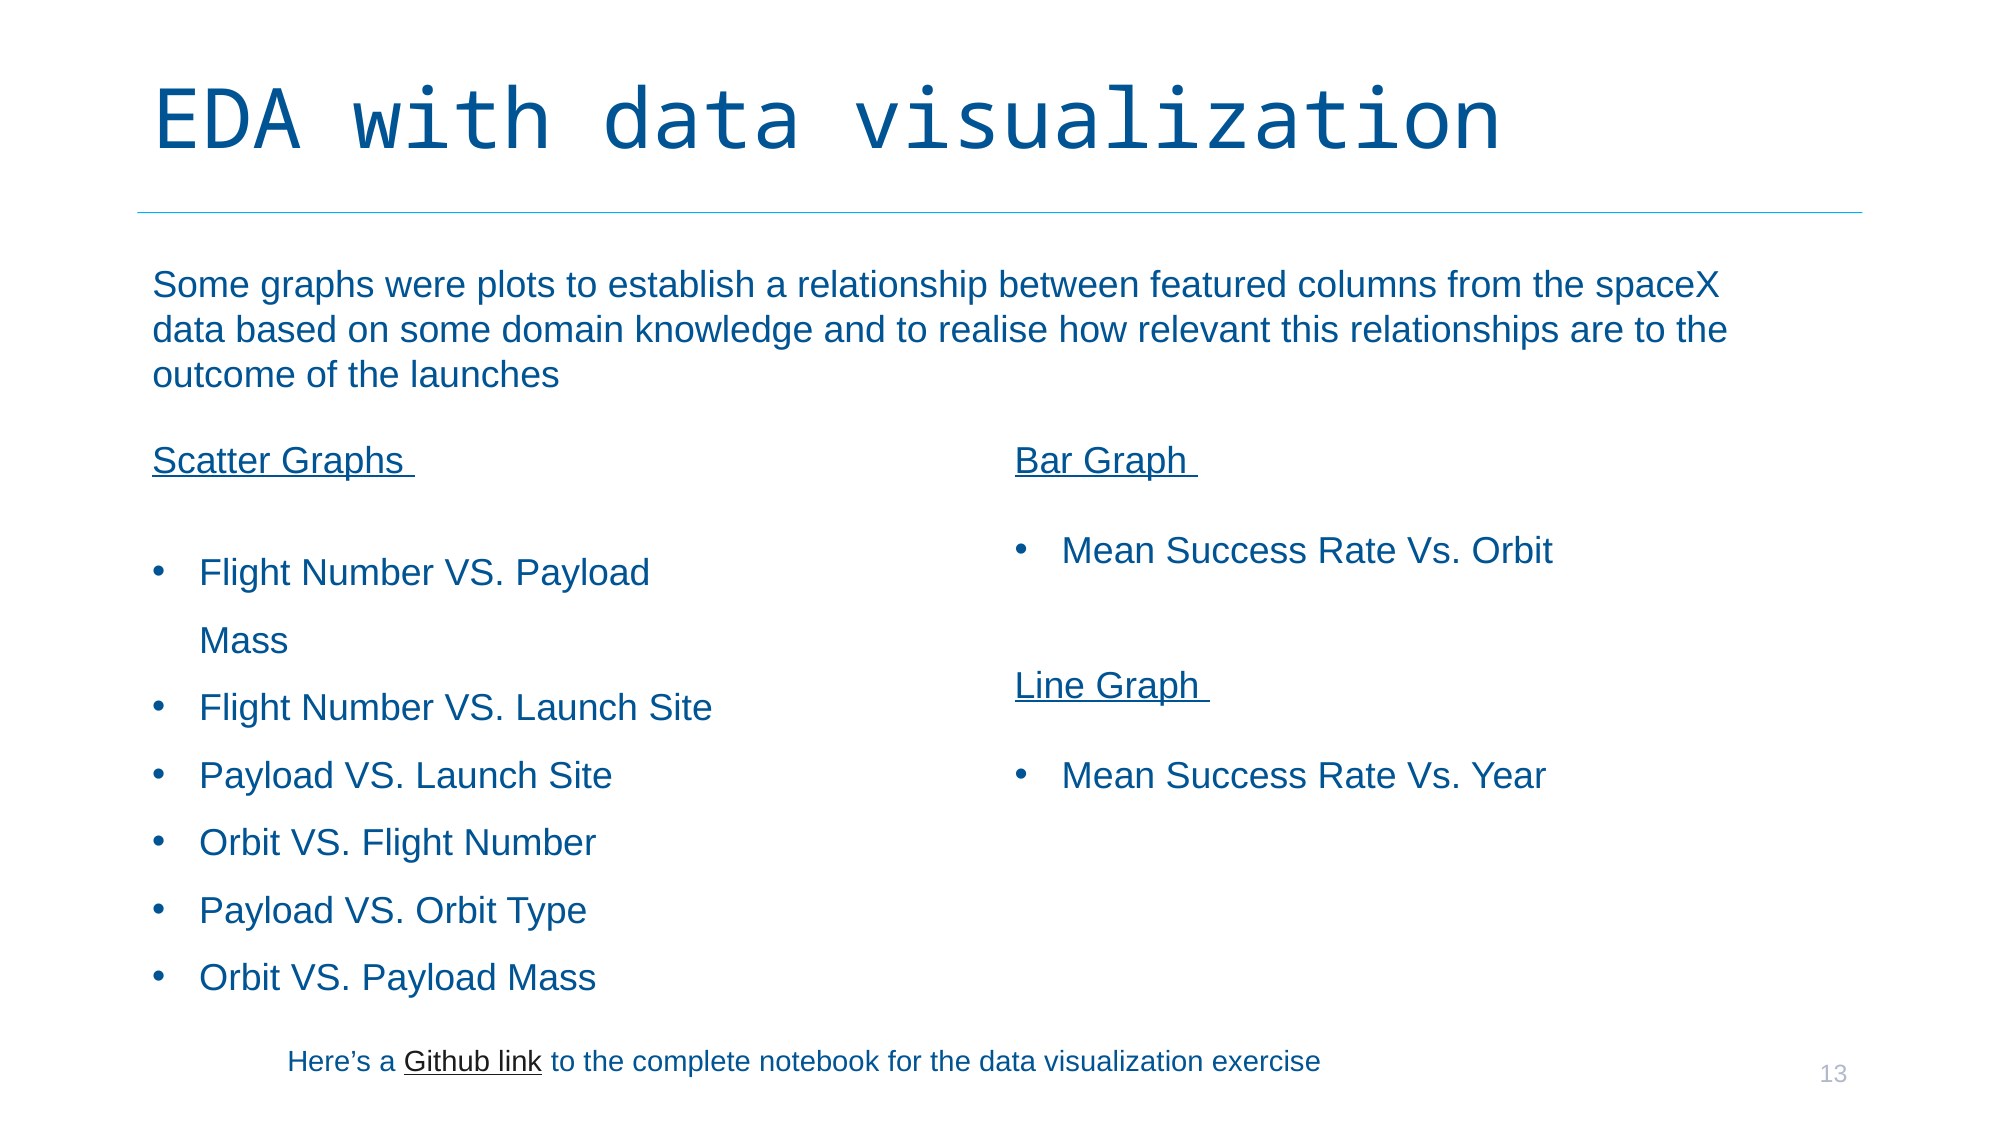

# EDA with data visualization
Some graphs were plots to establish a relationship between featured columns from the spaceX data based on some domain knowledge and to realise how relevant this relationships are to the outcome of the launches
Scatter Graphs

Flight Number VS. Payload Mass
Flight Number VS. Launch Site
Payload VS. Launch Site
Orbit VS. Flight Number
Payload VS. Orbit Type
Orbit VS. Payload Mass
Bar Graph

Mean Success Rate Vs. Orbit

Line Graph

Mean Success Rate Vs. Year
Here’s a Github link to the complete notebook for the data visualization exercise
13